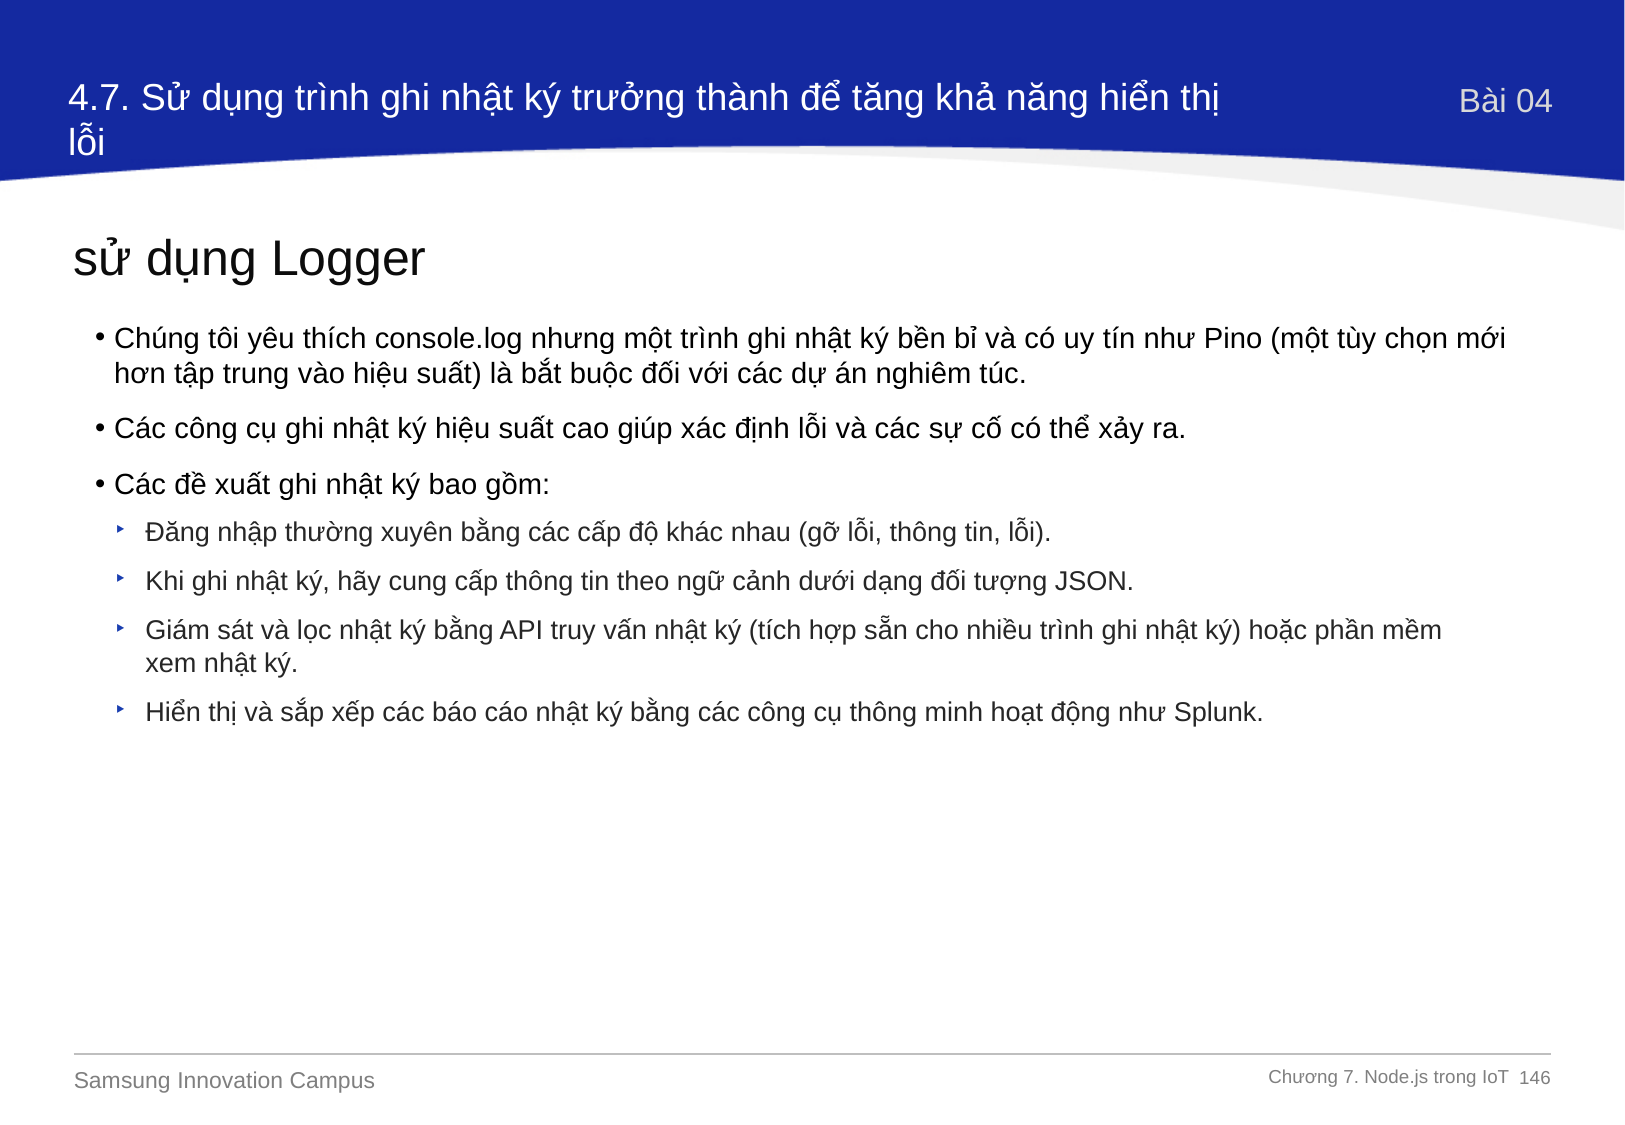

4.7. Sử dụng trình ghi nhật ký trưởng thành để tăng khả năng hiển thị lỗi
Bài 04
sử dụng Logger
Chúng tôi yêu thích console.log nhưng một trình ghi nhật ký bền bỉ và có uy tín như Pino (một tùy chọn mới hơn tập trung vào hiệu suất) là bắt buộc đối với các dự án nghiêm túc.
Các công cụ ghi nhật ký hiệu suất cao giúp xác định lỗi và các sự cố có thể xảy ra.
Các đề xuất ghi nhật ký bao gồm:
Đăng nhập thường xuyên bằng các cấp độ khác nhau (gỡ lỗi, thông tin, lỗi).
Khi ghi nhật ký, hãy cung cấp thông tin theo ngữ cảnh dưới dạng đối tượng JSON.
Giám sát và lọc nhật ký bằng API truy vấn nhật ký (tích hợp sẵn cho nhiều trình ghi nhật ký) hoặc phần mềm xem nhật ký.
Hiển thị và sắp xếp các báo cáo nhật ký bằng các công cụ thông minh hoạt động như Splunk.